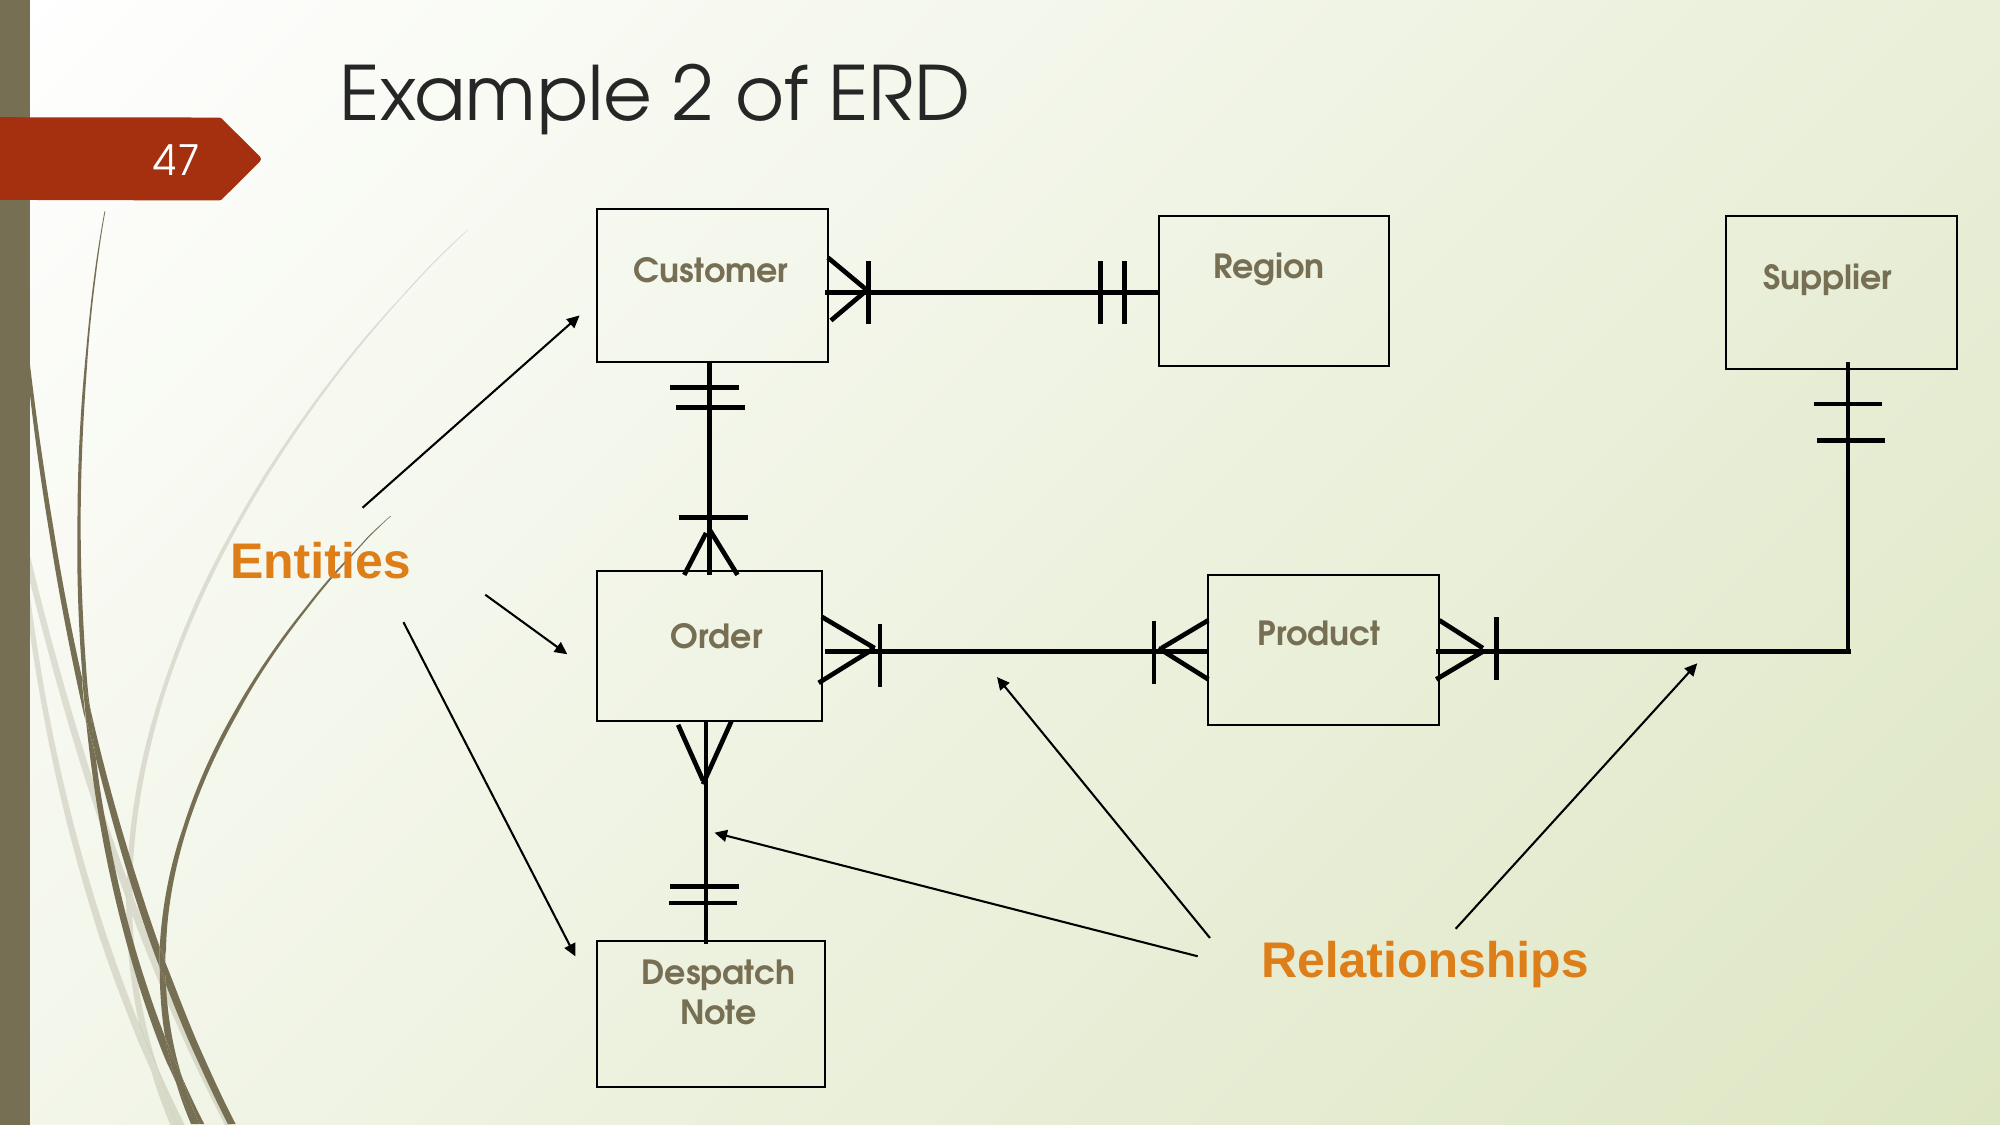

# Example 2 of ERD
47

Region
Customer
Supplier

Product
Order

Despatch Note
Entities
Relationships